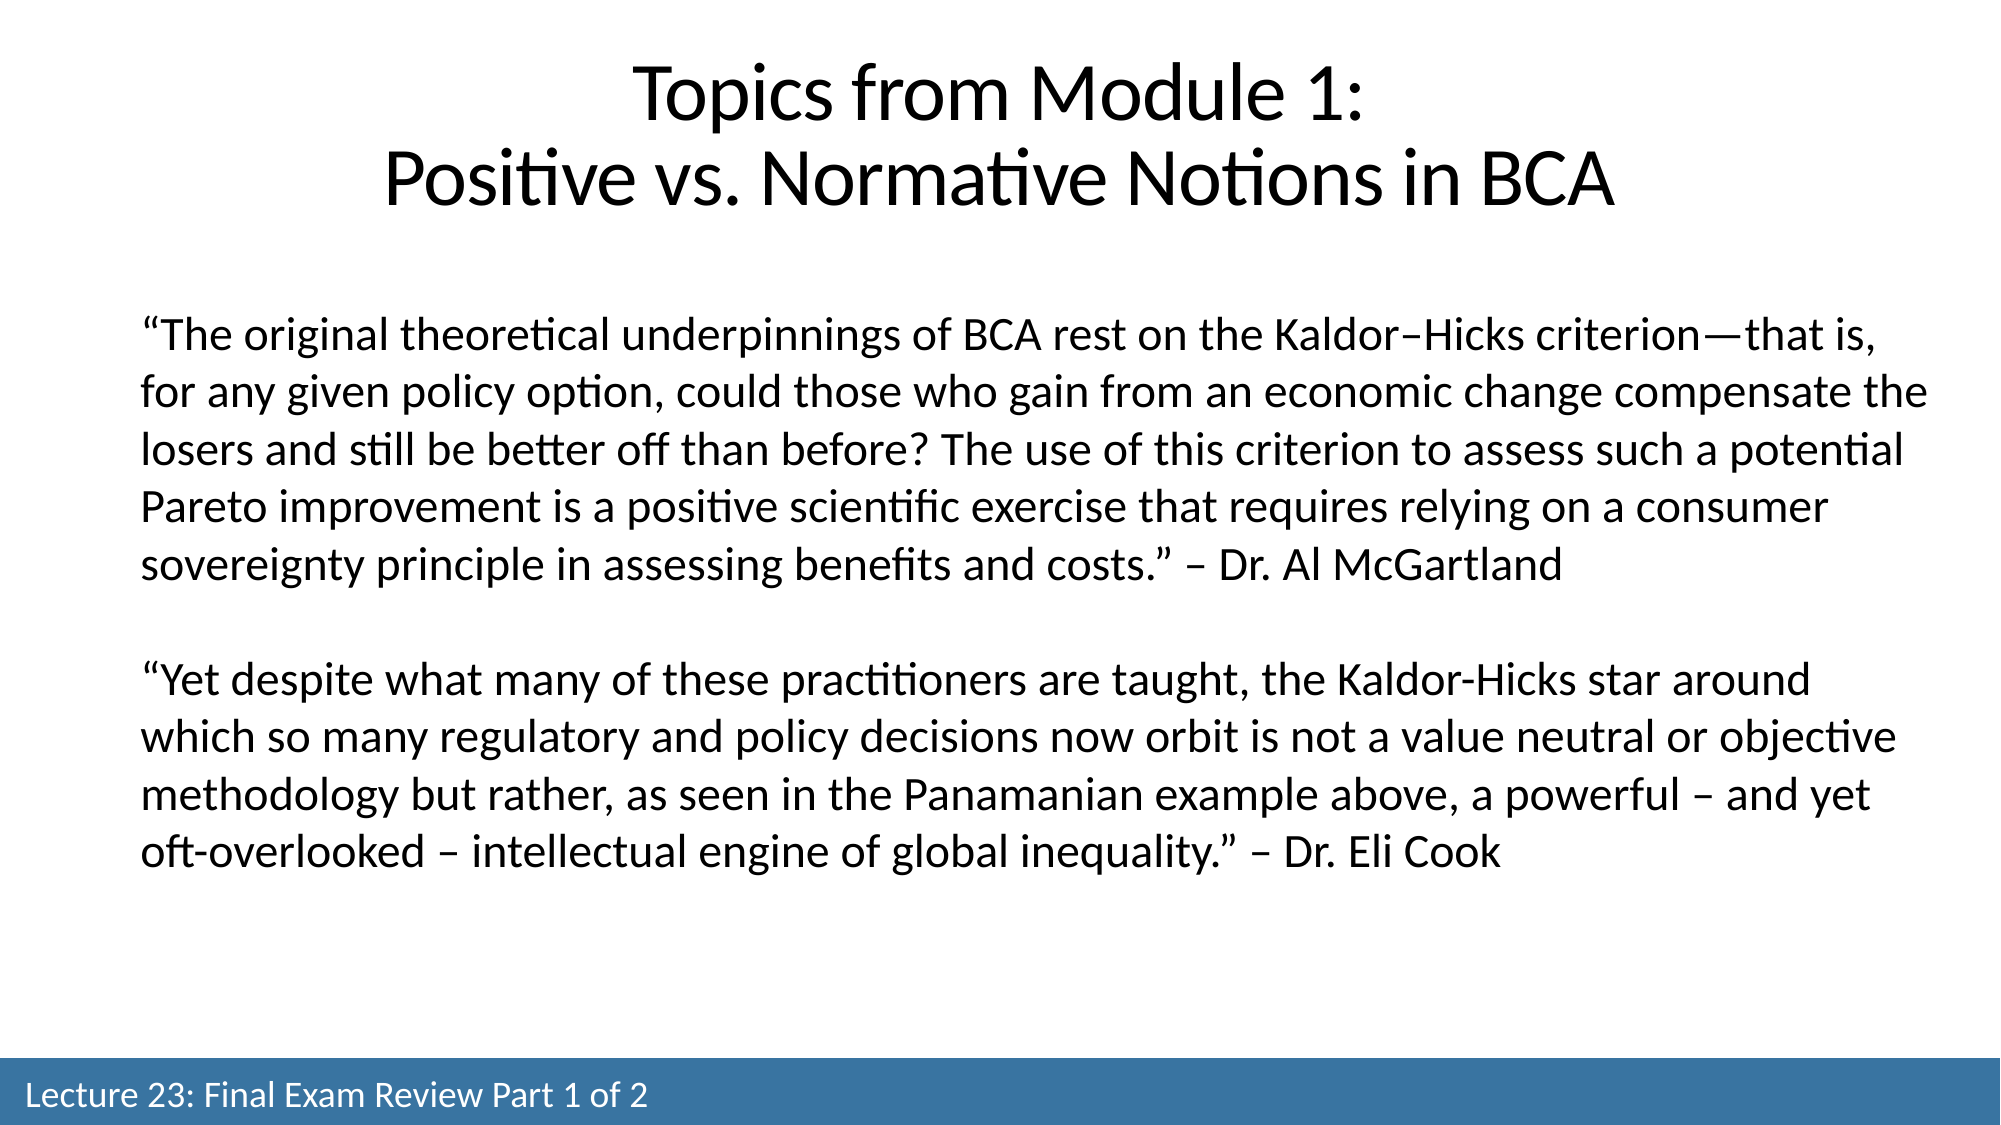

Topics from Module 1:
Positive vs. Normative Notions in BCA
“The original theoretical underpinnings of BCA rest on the Kaldor–Hicks criterion—that is, for any given policy option, could those who gain from an economic change compensate the losers and still be better off than before? The use of this criterion to assess such a potential Pareto improvement is a positive scientific exercise that requires relying on a consumer sovereignty principle in assessing benefits and costs.” – Dr. Al McGartland

“Yet despite what many of these practitioners are taught, the Kaldor-Hicks star around which so many regulatory and policy decisions now orbit is not a value neutral or objective methodology but rather, as seen in the Panamanian example above, a powerful – and yet oft-overlooked – intellectual engine of global inequality.” – Dr. Eli Cook